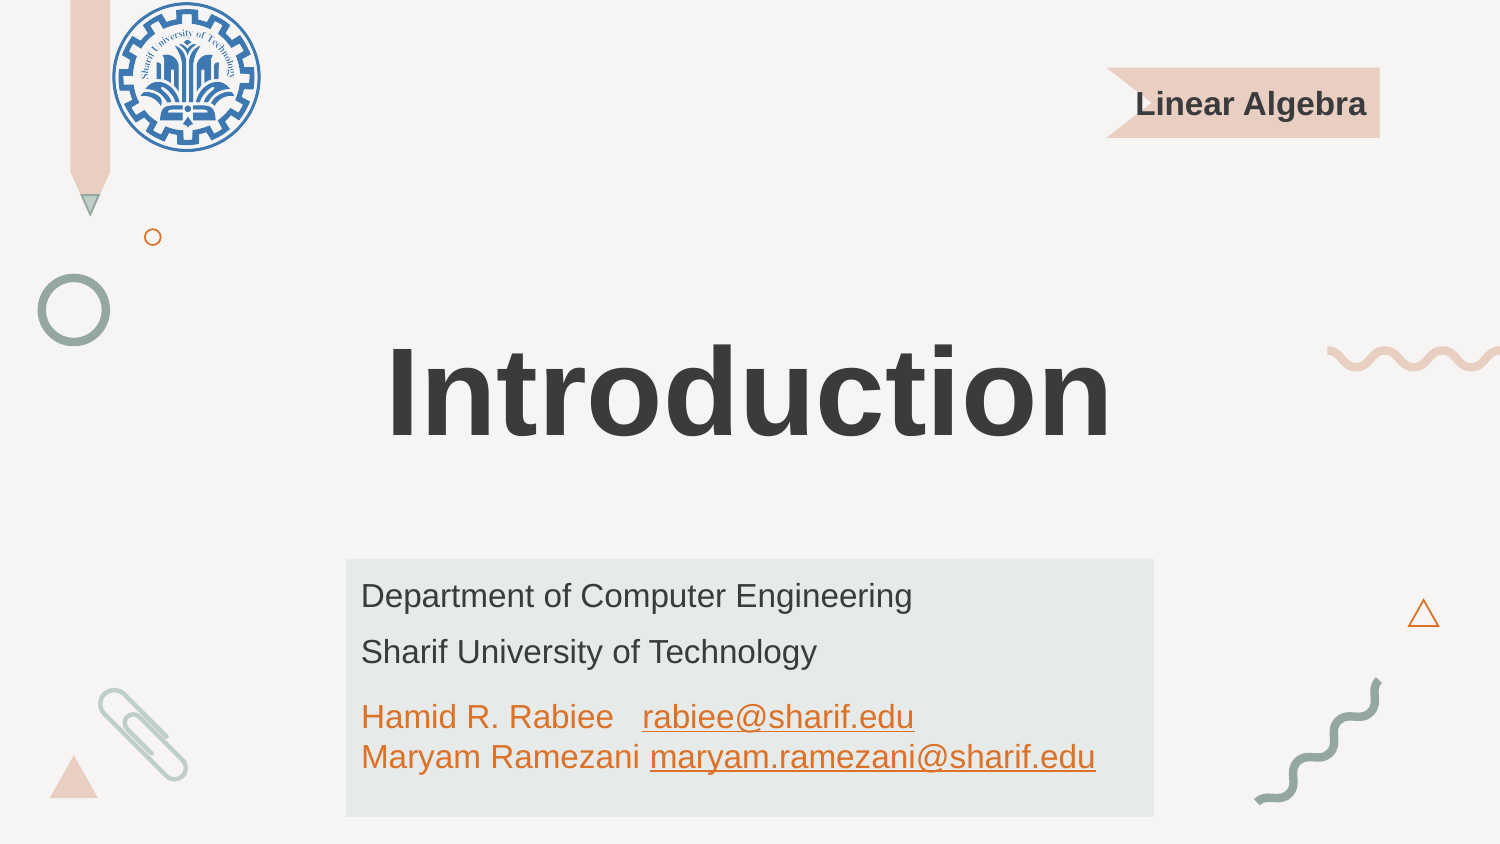

Linear Algebra

# Introduction

Department of Computer Engineering
Sharif University of Technology
Hamid R. Rabiee   rabiee@sharif.edu
Maryam Ramezani maryam.ramezani@sharif.edu